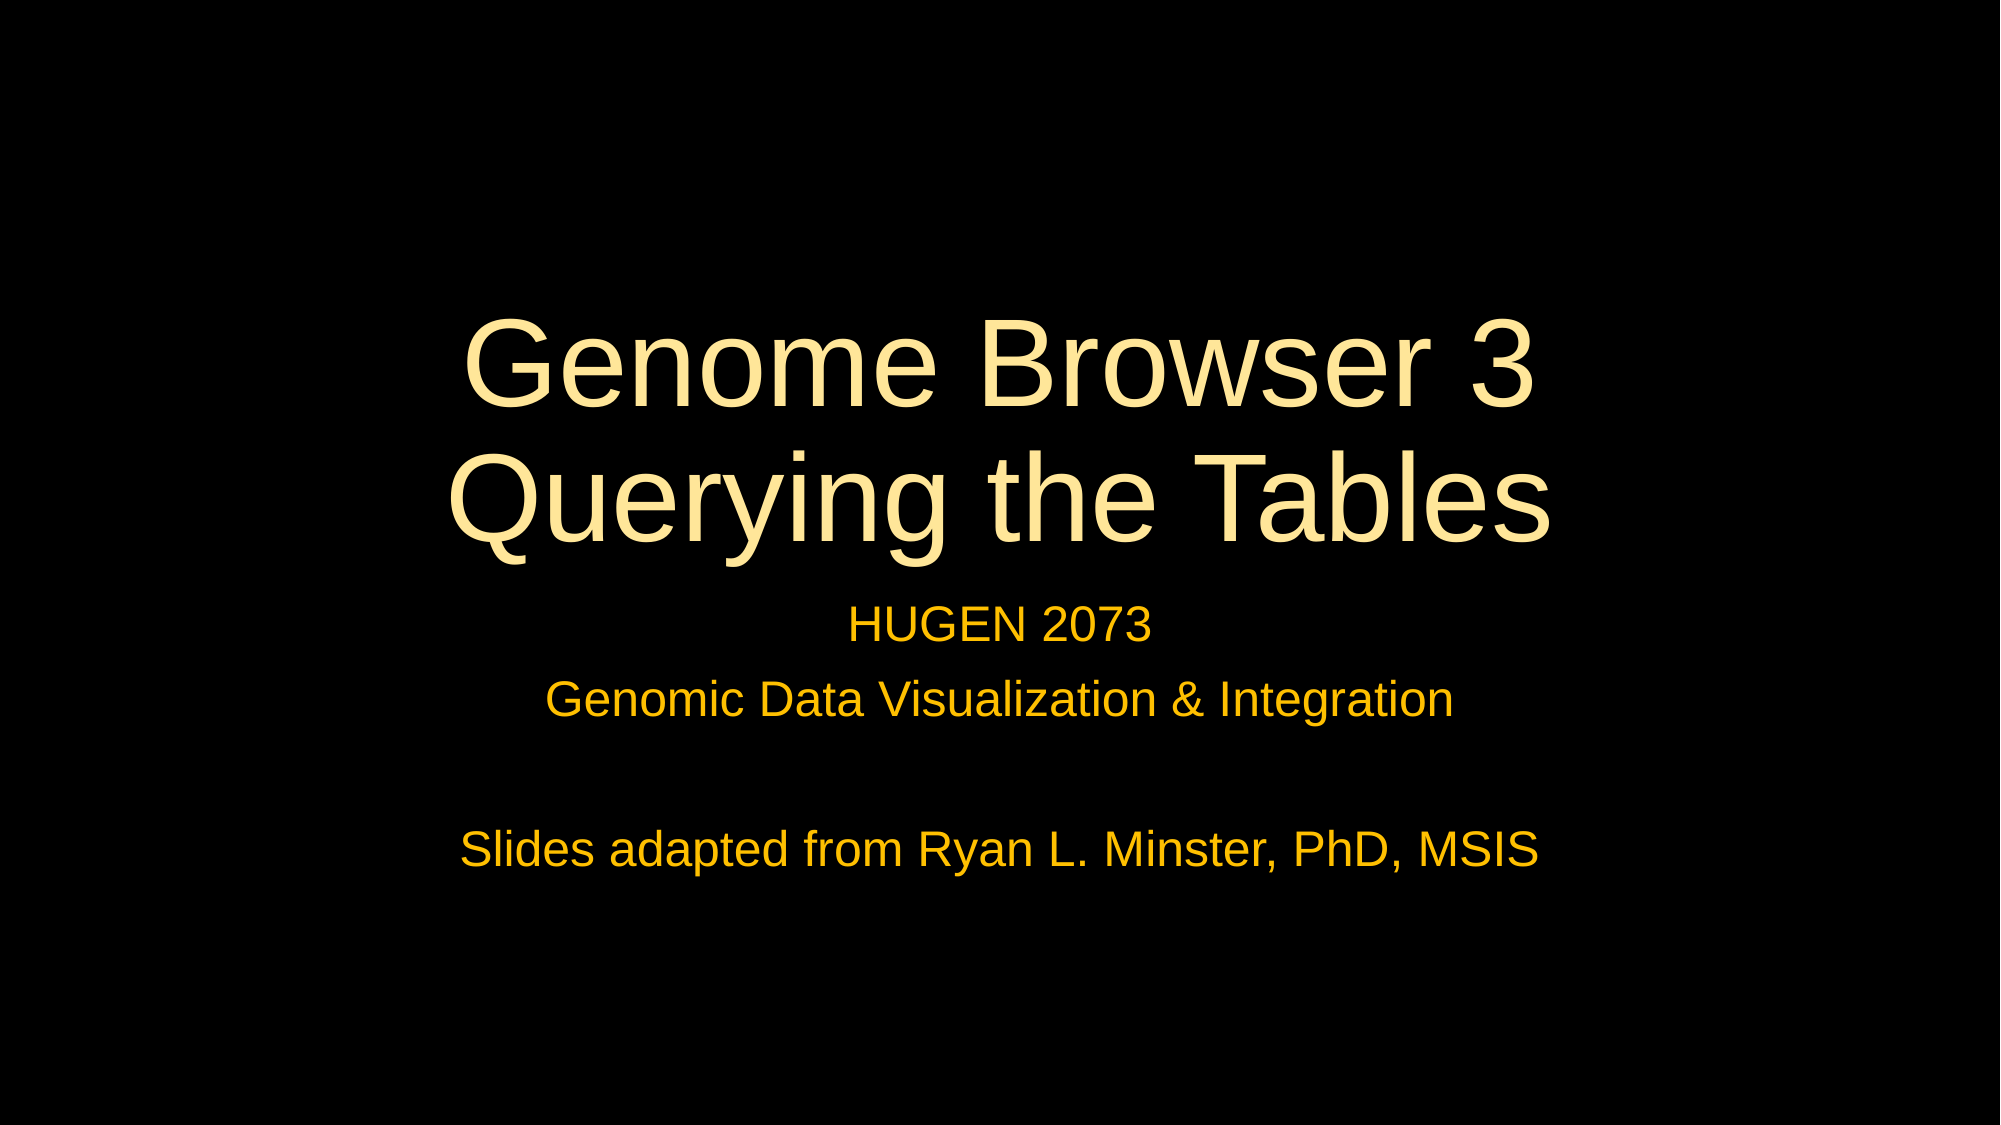

# Genome Browser 3 Querying the Tables
HUGEN 2073
Genomic Data Visualization & Integration

Slides adapted from Ryan L. Minster, PhD, MSIS